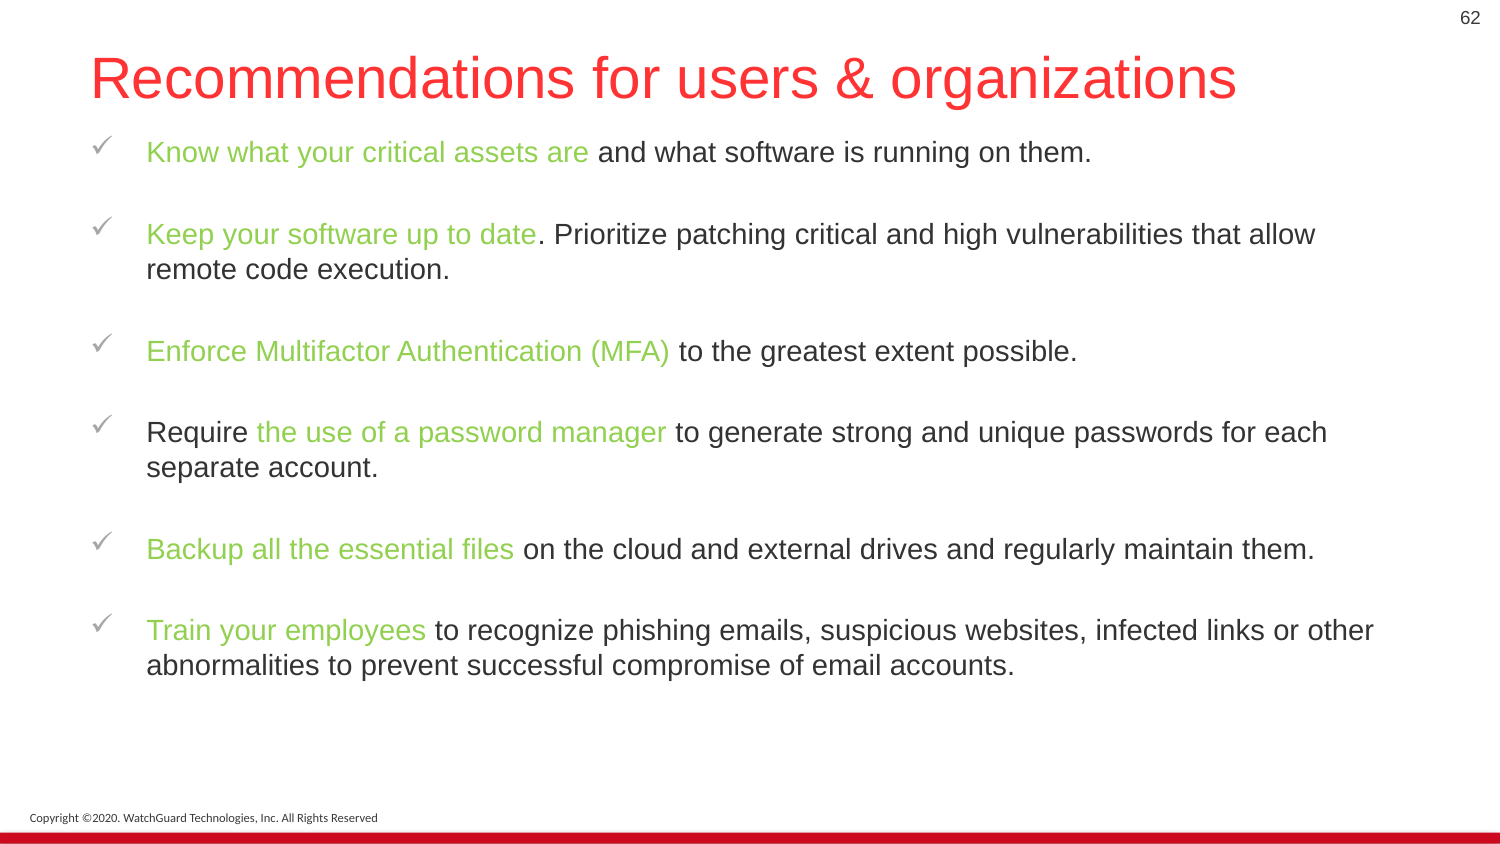

62
# Recommendations for users & organizations
Know what your critical assets are and what software is running on them.

Keep your software up to date. Prioritize patching critical and high vulnerabilities that allow remote code execution.

Enforce Multifactor Authentication (MFA) to the greatest extent possible.

Require the use of a password manager to generate strong and unique passwords for each separate account.

Backup all the essential files on the cloud and external drives and regularly maintain them.

Train your employees to recognize phishing emails, suspicious websites, infected links or other abnormalities to prevent successful compromise of email accounts.